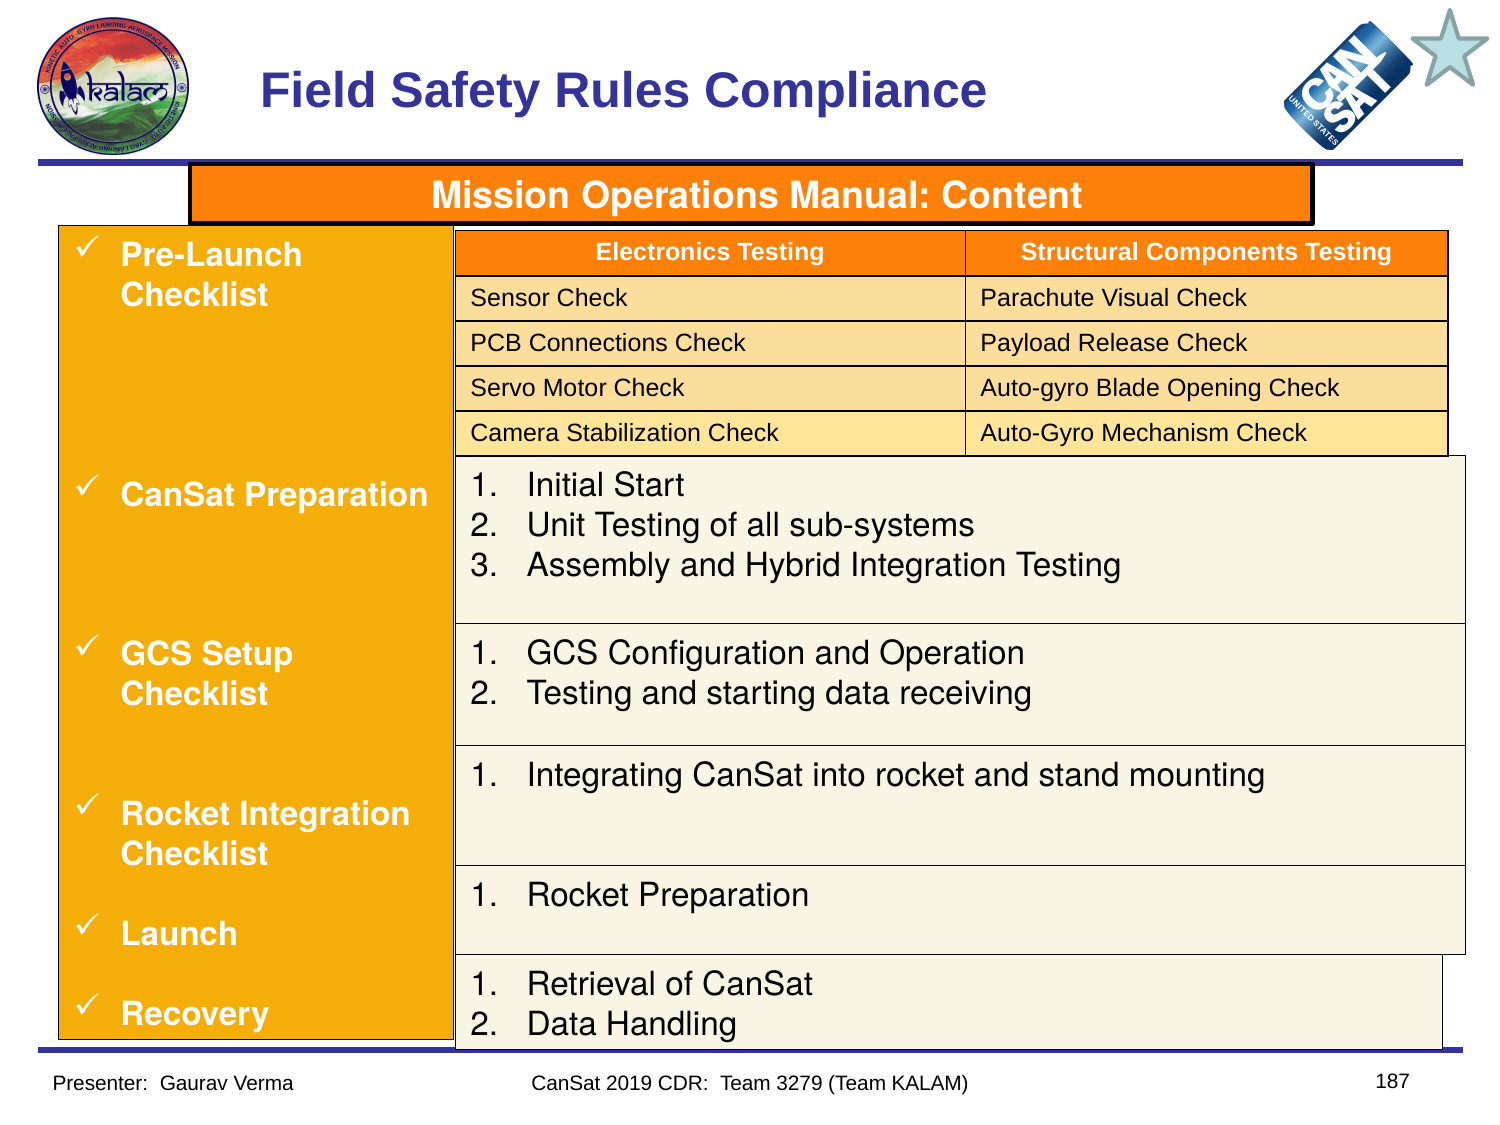

Field Safety Rules Compliance
Mission Operations Manual: Content
Pre-Launch Checklist

CanSat Preparation

GCS Setup Checklist

Rocket Integration Checklist

Launch

Recovery

| Electronics Testing | Structural Components Testing |
| --- | --- |
| Sensor Check | Parachute Visual Check |
| PCB Connections Check | Payload Release Check |
| Servo Motor Check | Auto-gyro Blade Opening Check |
| Camera Stabilization Check | Auto-Gyro Mechanism Check |
Initial Start
Unit Testing of all sub-systems
Assembly and Hybrid Integration Testing

GCS Configuration and Operation
Testing and starting data receiving

Integrating CanSat into rocket and stand mounting

Rocket Preparation

Retrieval of CanSat
Data Handling
187
Presenter:  Gaurav Verma
CanSat 2019 CDR:  Team 3279 (Team KALAM)